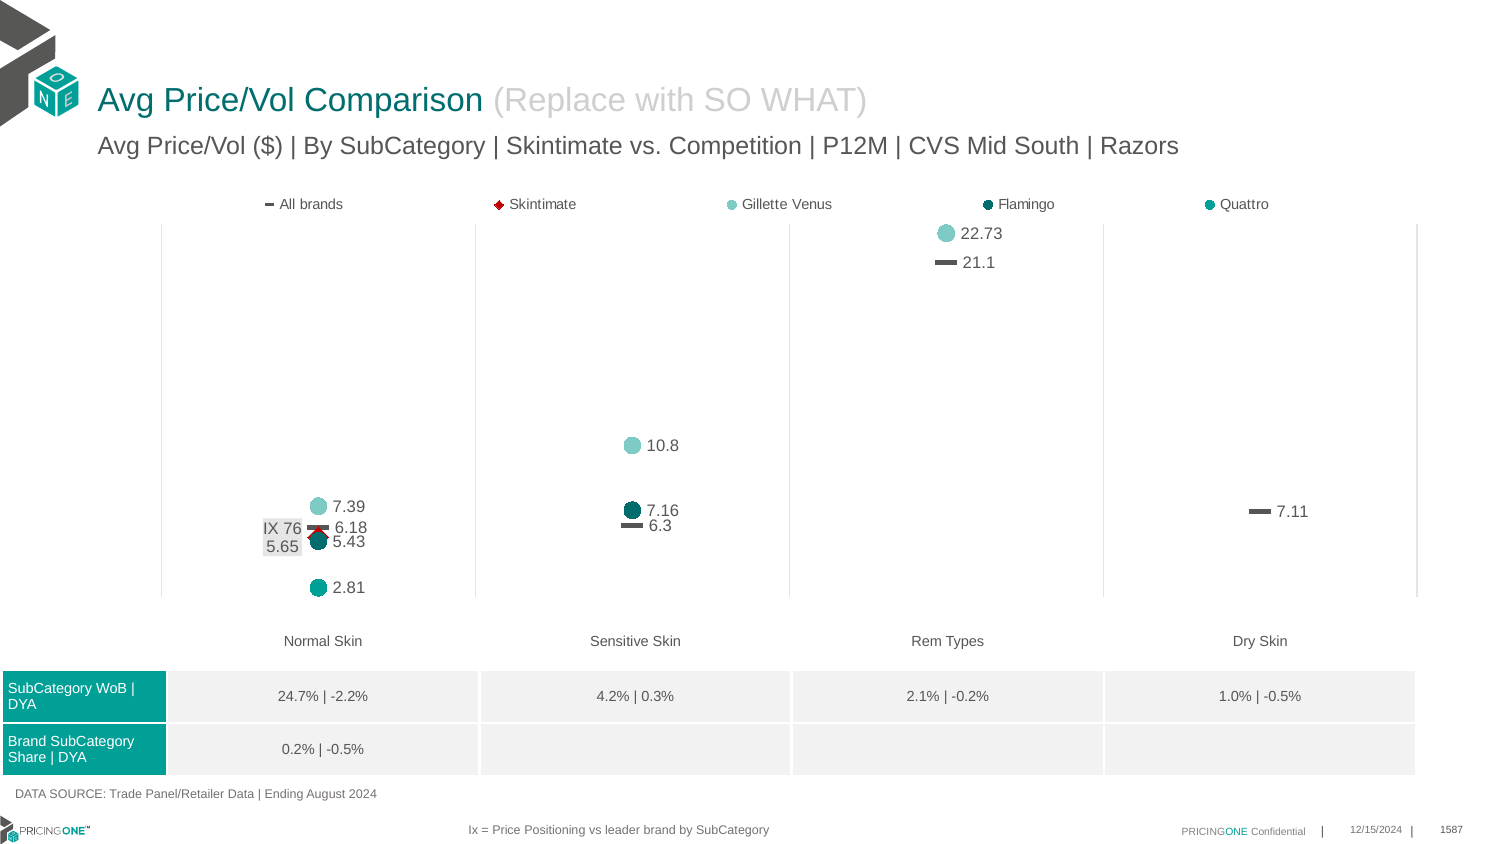

# Avg Price/Vol Comparison (Replace with SO WHAT)
Avg Price/Vol ($) | By SubCategory | Skintimate vs. Competition | P12M | CVS Mid South | Razors

### Chart

| Category | All brands | Skintimate | Gillette Venus | Flamingo | Quattro |
|---|---|---|---|---|---|
| IX 76 | 6.18 | 5.65 | 7.39 | 5.43 | 2.81 |
| None | 6.3 | None | 10.8 | 7.16 | None |
| None | 21.1 | None | 22.73 | None | None |
| None | 7.11 | None | None | None | None |
|  | Normal Skin | Sensitive Skin | Rem Types | Dry Skin |
| --- | --- | --- | --- | --- |
| SubCategory WoB | DYA | 24.7% | -2.2% | 4.2% | 0.3% | 2.1% | -0.2% | 1.0% | -0.5% |
| Brand SubCategory Share | DYA | 0.2% | -0.5% |  |  |  |
DATA SOURCE: Trade Panel/Retailer Data | Ending August 2024
Ix = Price Positioning vs leader brand by SubCategory
12/15/2024
1587